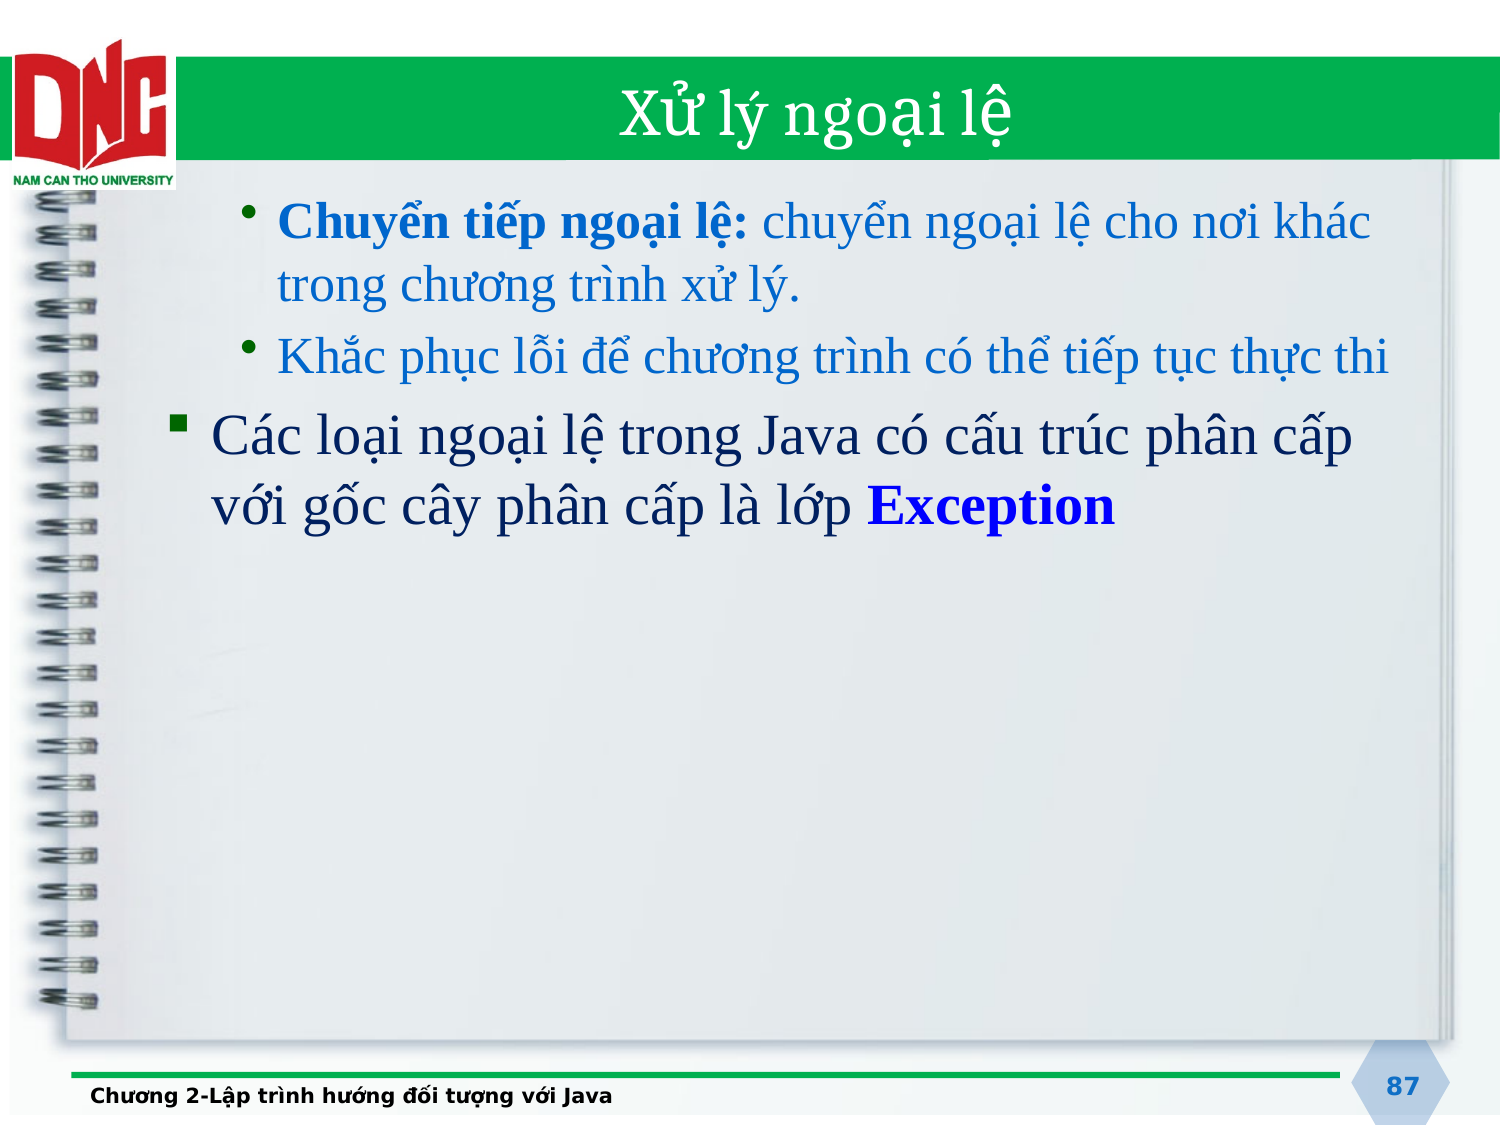

# Xử lý ngoại lệ
Chuyển tiếp ngoại lệ: chuyển ngoại lệ cho nơi khác trong chương trình xử lý.
Khắc phục lỗi để chương trình có thể tiếp tục thực thi
Các loại ngoại lệ trong Java có cấu trúc phân cấp với gốc cây phân cấp là lớp Exception
87
Chương 2-Lập trình hướng đối tượng với Java